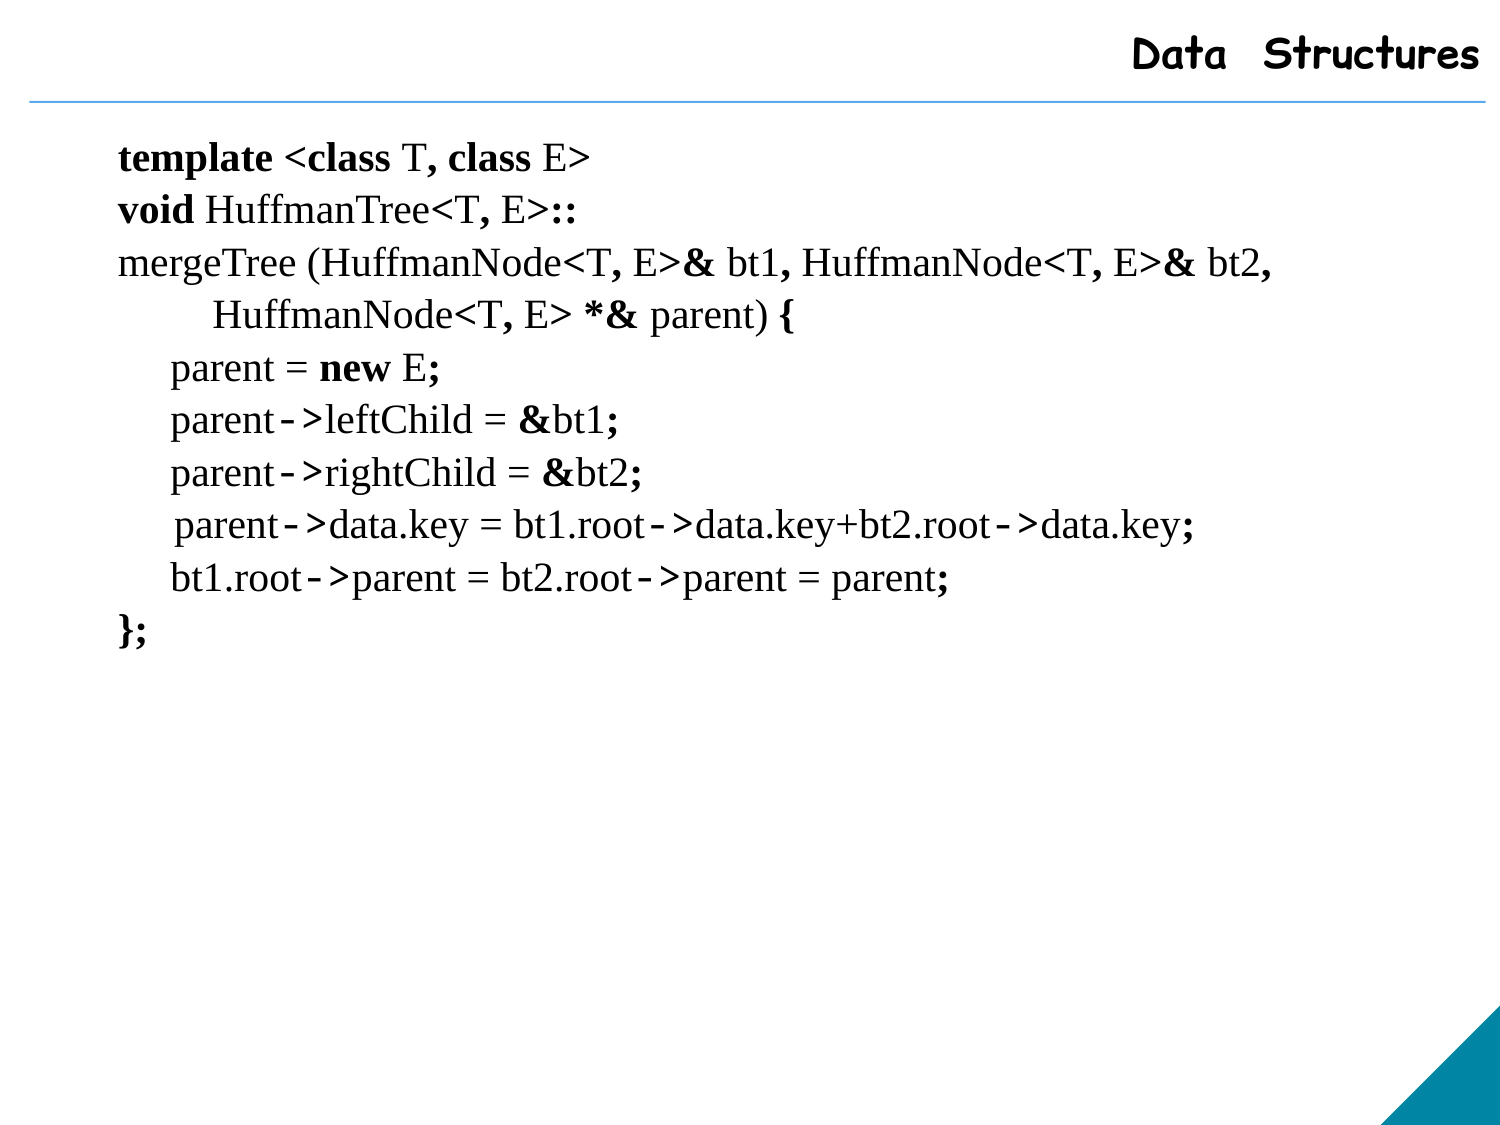

template <class T, class E>
void HuffmanTree<T, E>::
mergeTree (HuffmanNode<T, E>& bt1, HuffmanNode<T, E>& bt2,
         HuffmanNode<T, E> *& parent) {
     parent = new E;
     parent->leftChild = &bt1;
     parent->rightChild = &bt2;
	parent->data.key = bt1.root->data.key+bt2.root->data.key;
     bt1.root->parent = bt2.root->parent = parent;
};